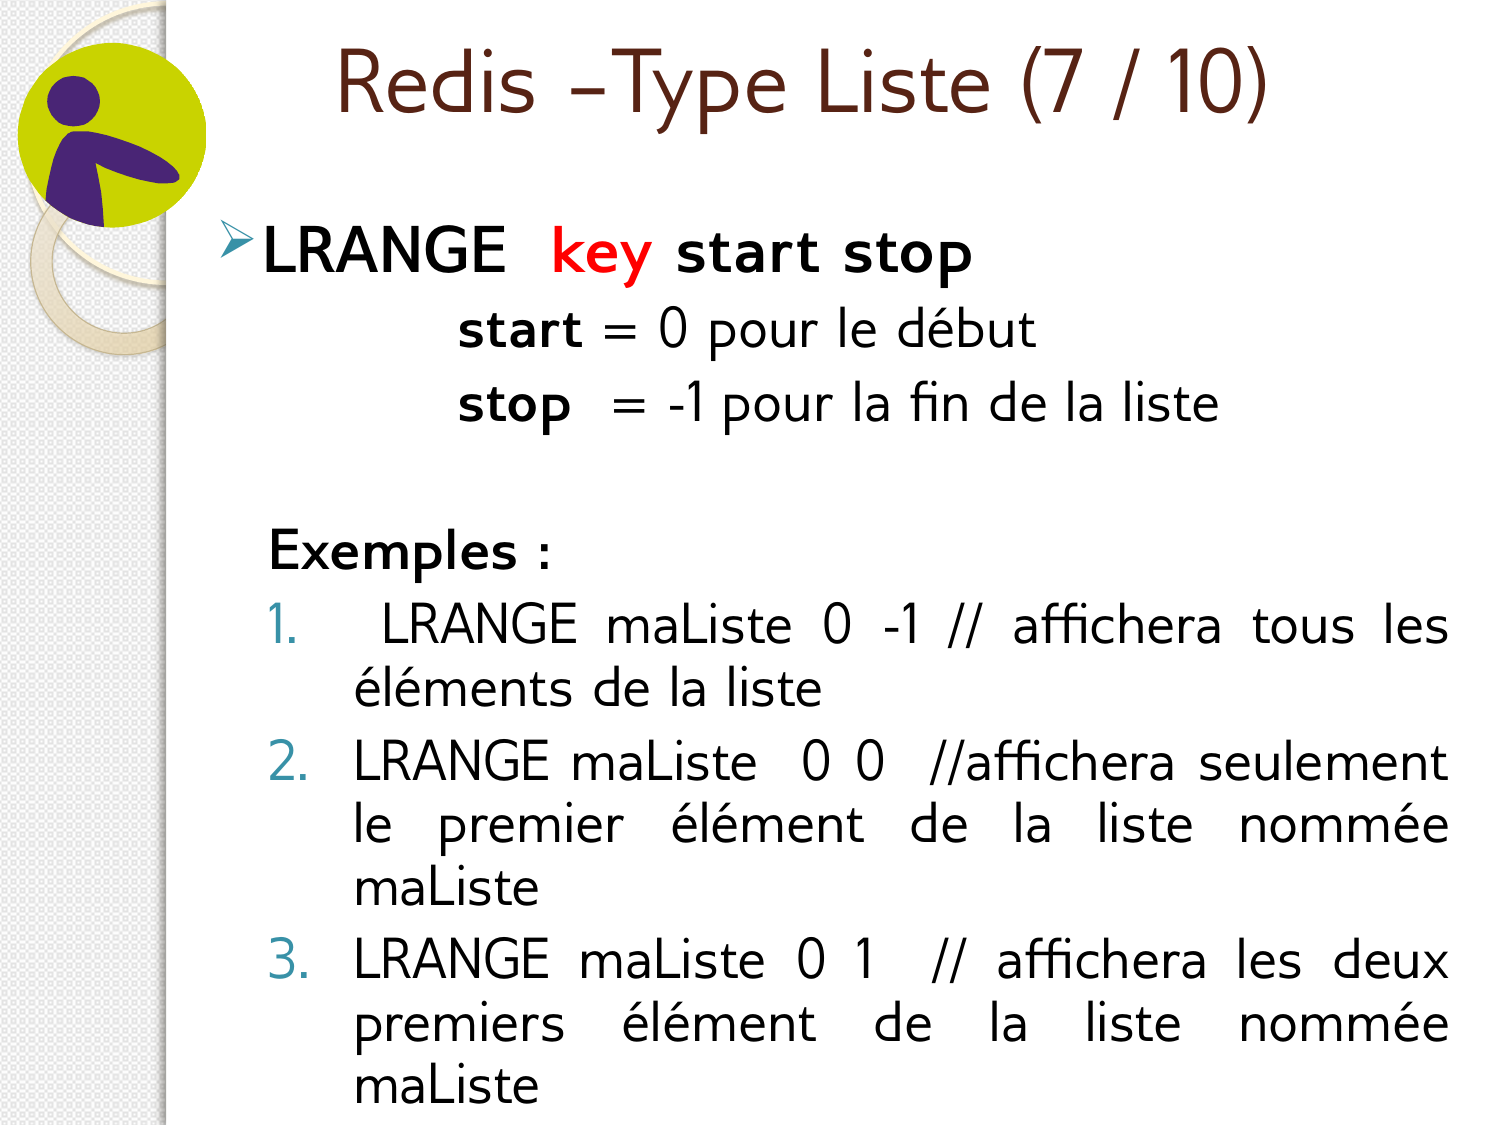

# Redis –Type Liste (7 / 10)

LRANGE  key start stop
		start = 0 pour le début
		stop  = -1 pour la fin de la liste

Exemples :
 LRANGE maListe 0 -1 // affichera tous les éléments de la liste
LRANGE maListe  0 0  //affichera seulement le premier élément de la liste nommée maListe
LRANGE maListe 0 1  // affichera les deux premiers élément de la liste nommée maListe